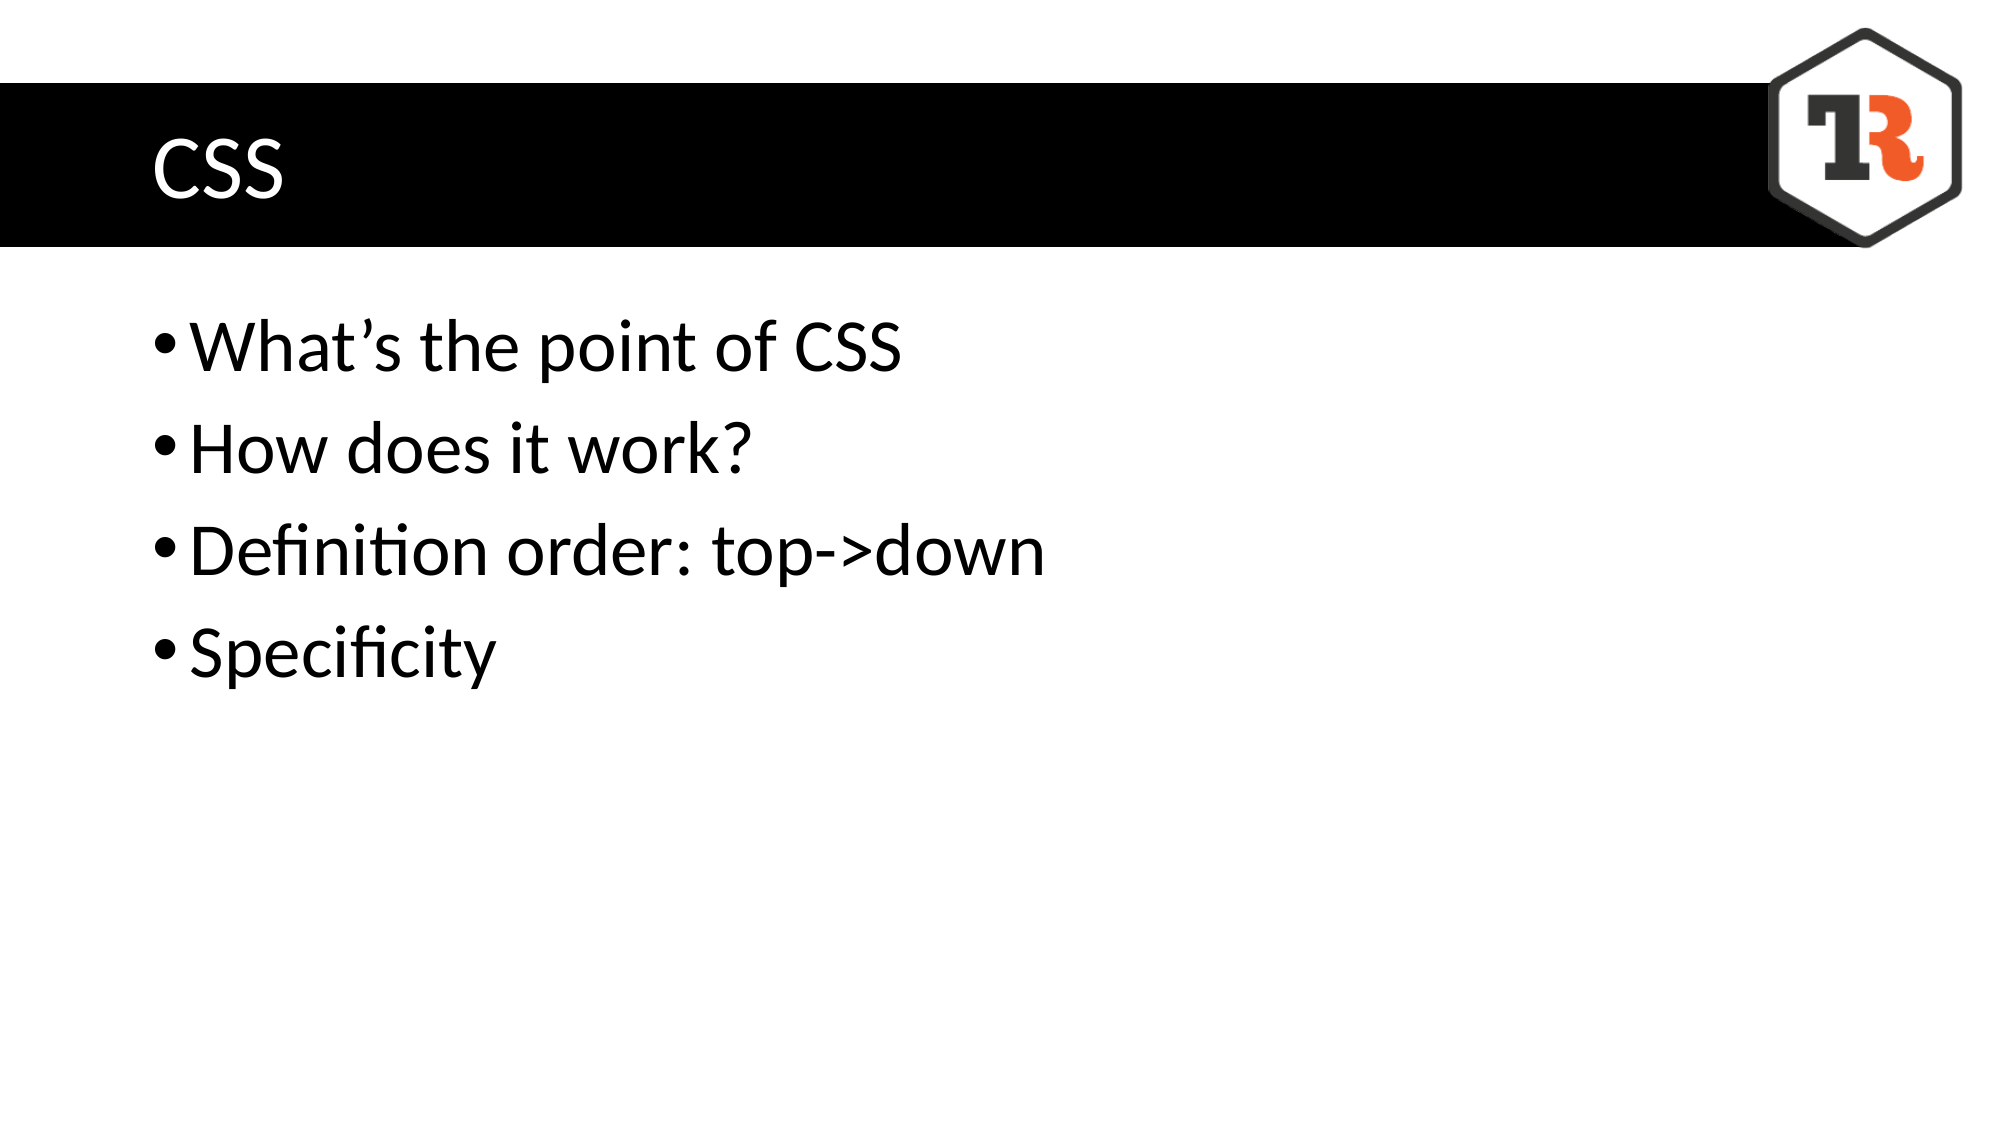

# CSS
What’s the point of CSS
How does it work?
Definition order: top->down
Specificity